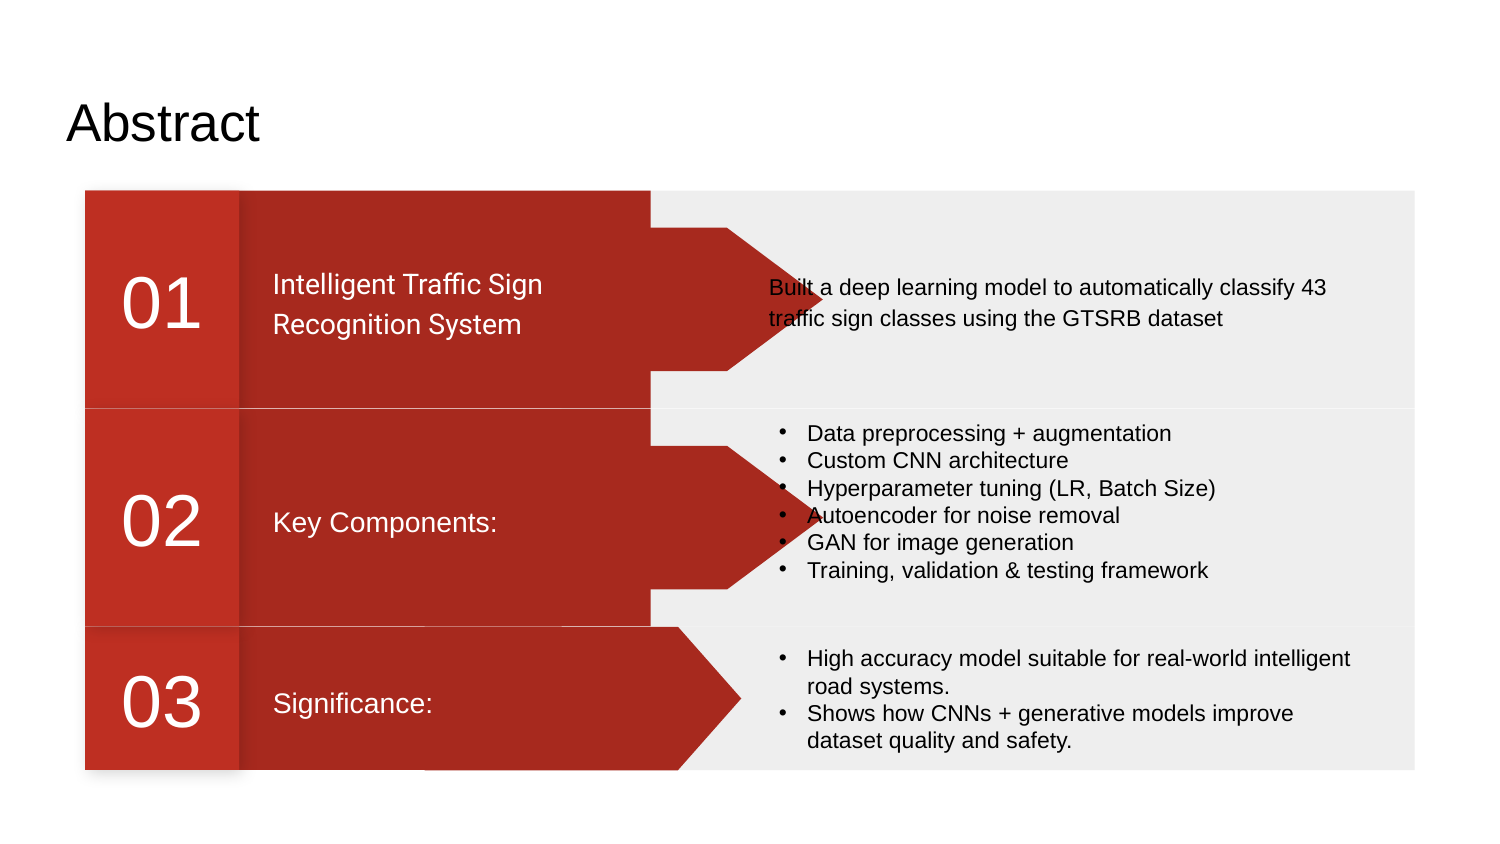

# Abstract

01

Built a deep learning model to automatically classify 43 traffic sign classes using the GTSRB dataset
Intelligent Traffic Sign Recognition System

Data preprocessing + augmentation
Custom CNN architecture
Hyperparameter tuning (LR, Batch Size)
Autoencoder for noise removal
GAN for image generation
Training, validation & testing framework

02

Key Components:

03

High accuracy model suitable for real-world intelligent road systems.
Shows how CNNs + generative models improve dataset quality and safety.
Significance: